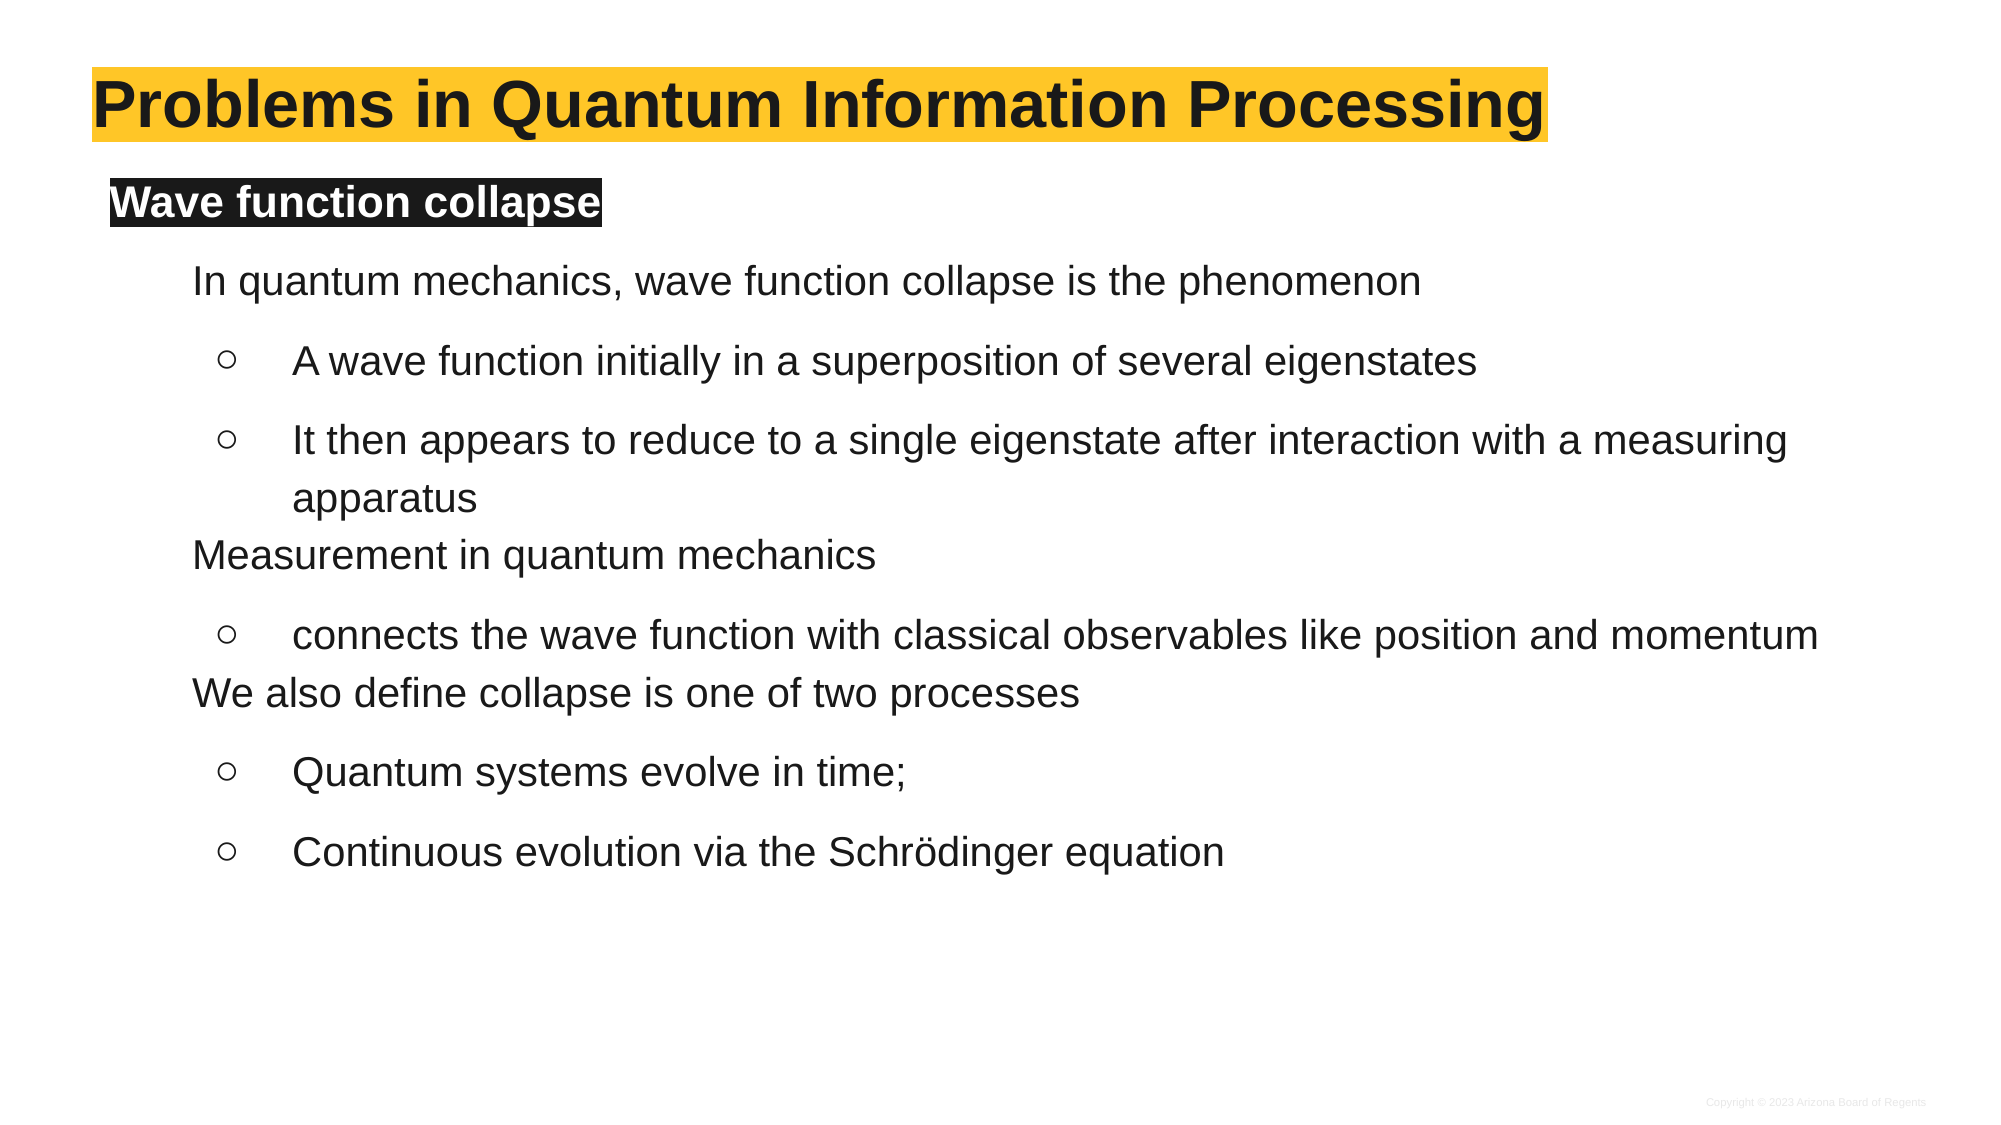

# Problems in Quantum Information Processing
Wave function collapse
In quantum mechanics, wave function collapse is the phenomenon
A wave function initially in a superposition of several eigenstates
It then appears to reduce to a single eigenstate after interaction with a measuring apparatus
Measurement in quantum mechanics
connects the wave function with classical observables like position and momentum
We also define collapse is one of two processes
Quantum systems evolve in time;
Continuous evolution via the Schrödinger equation